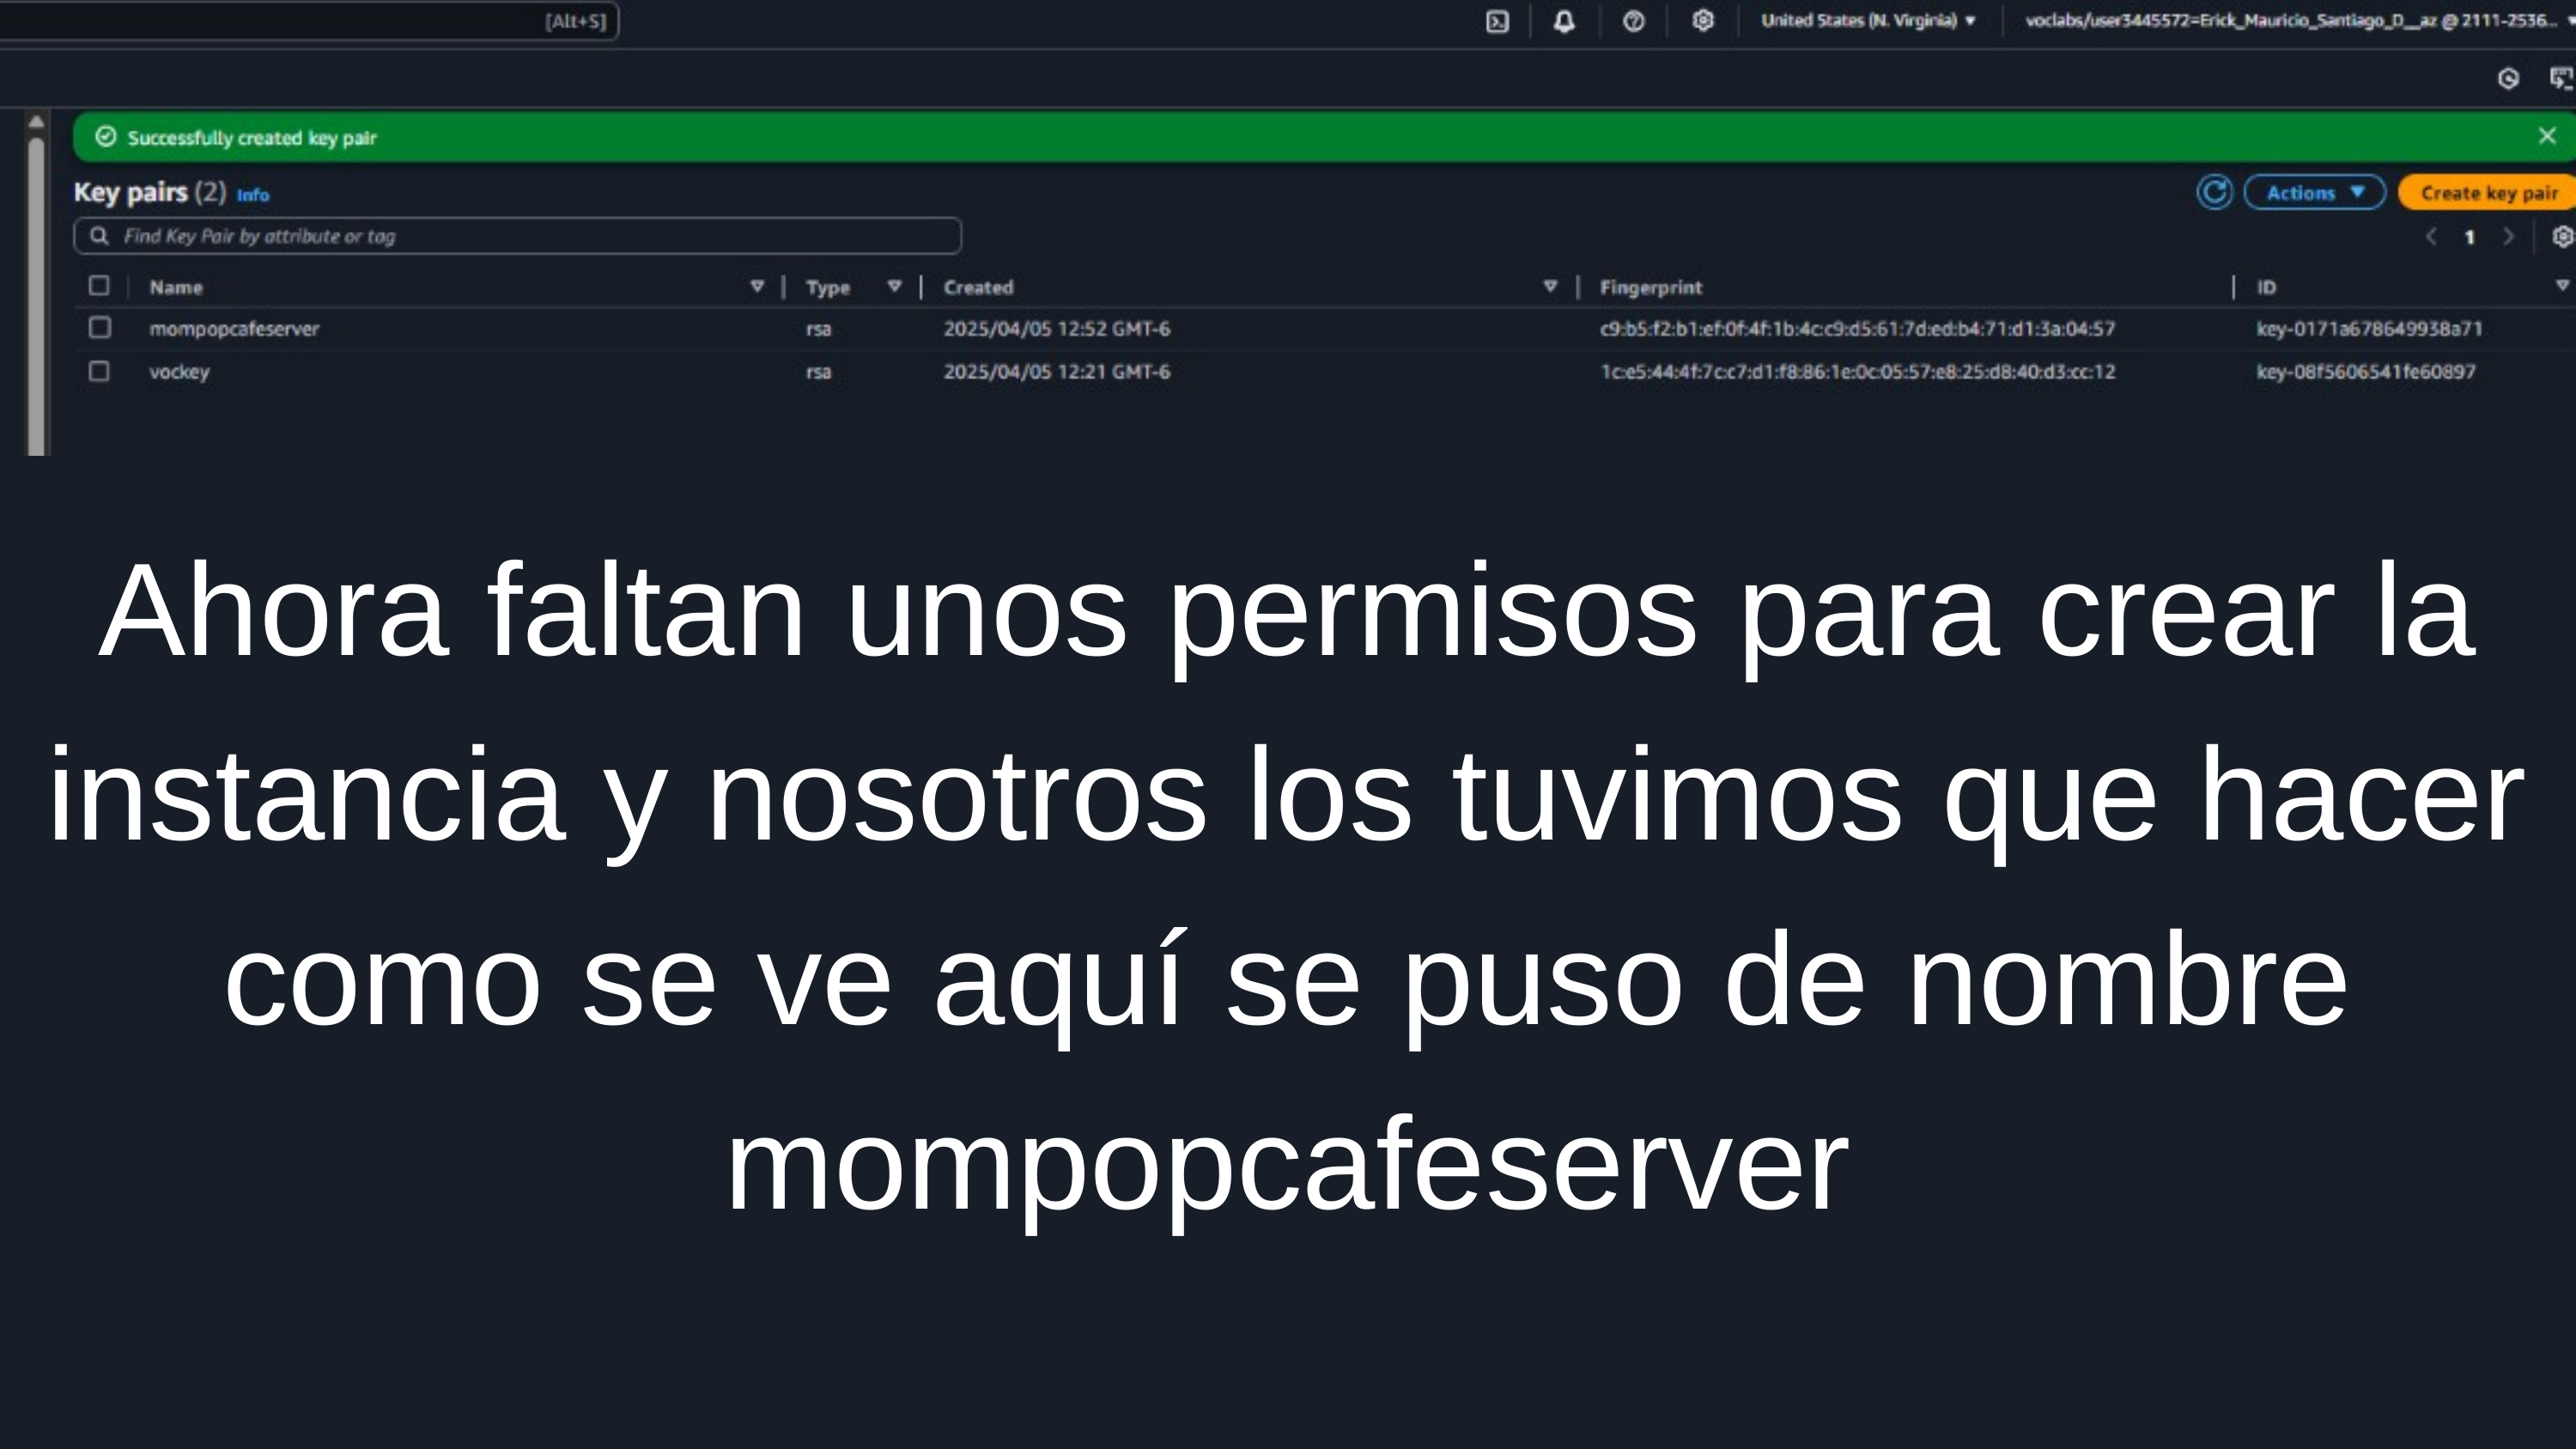

Ahora faltan unos permisos para crear la instancia y nosotros los tuvimos que hacer como se ve aquí se puso de nombre mompopcafeserver